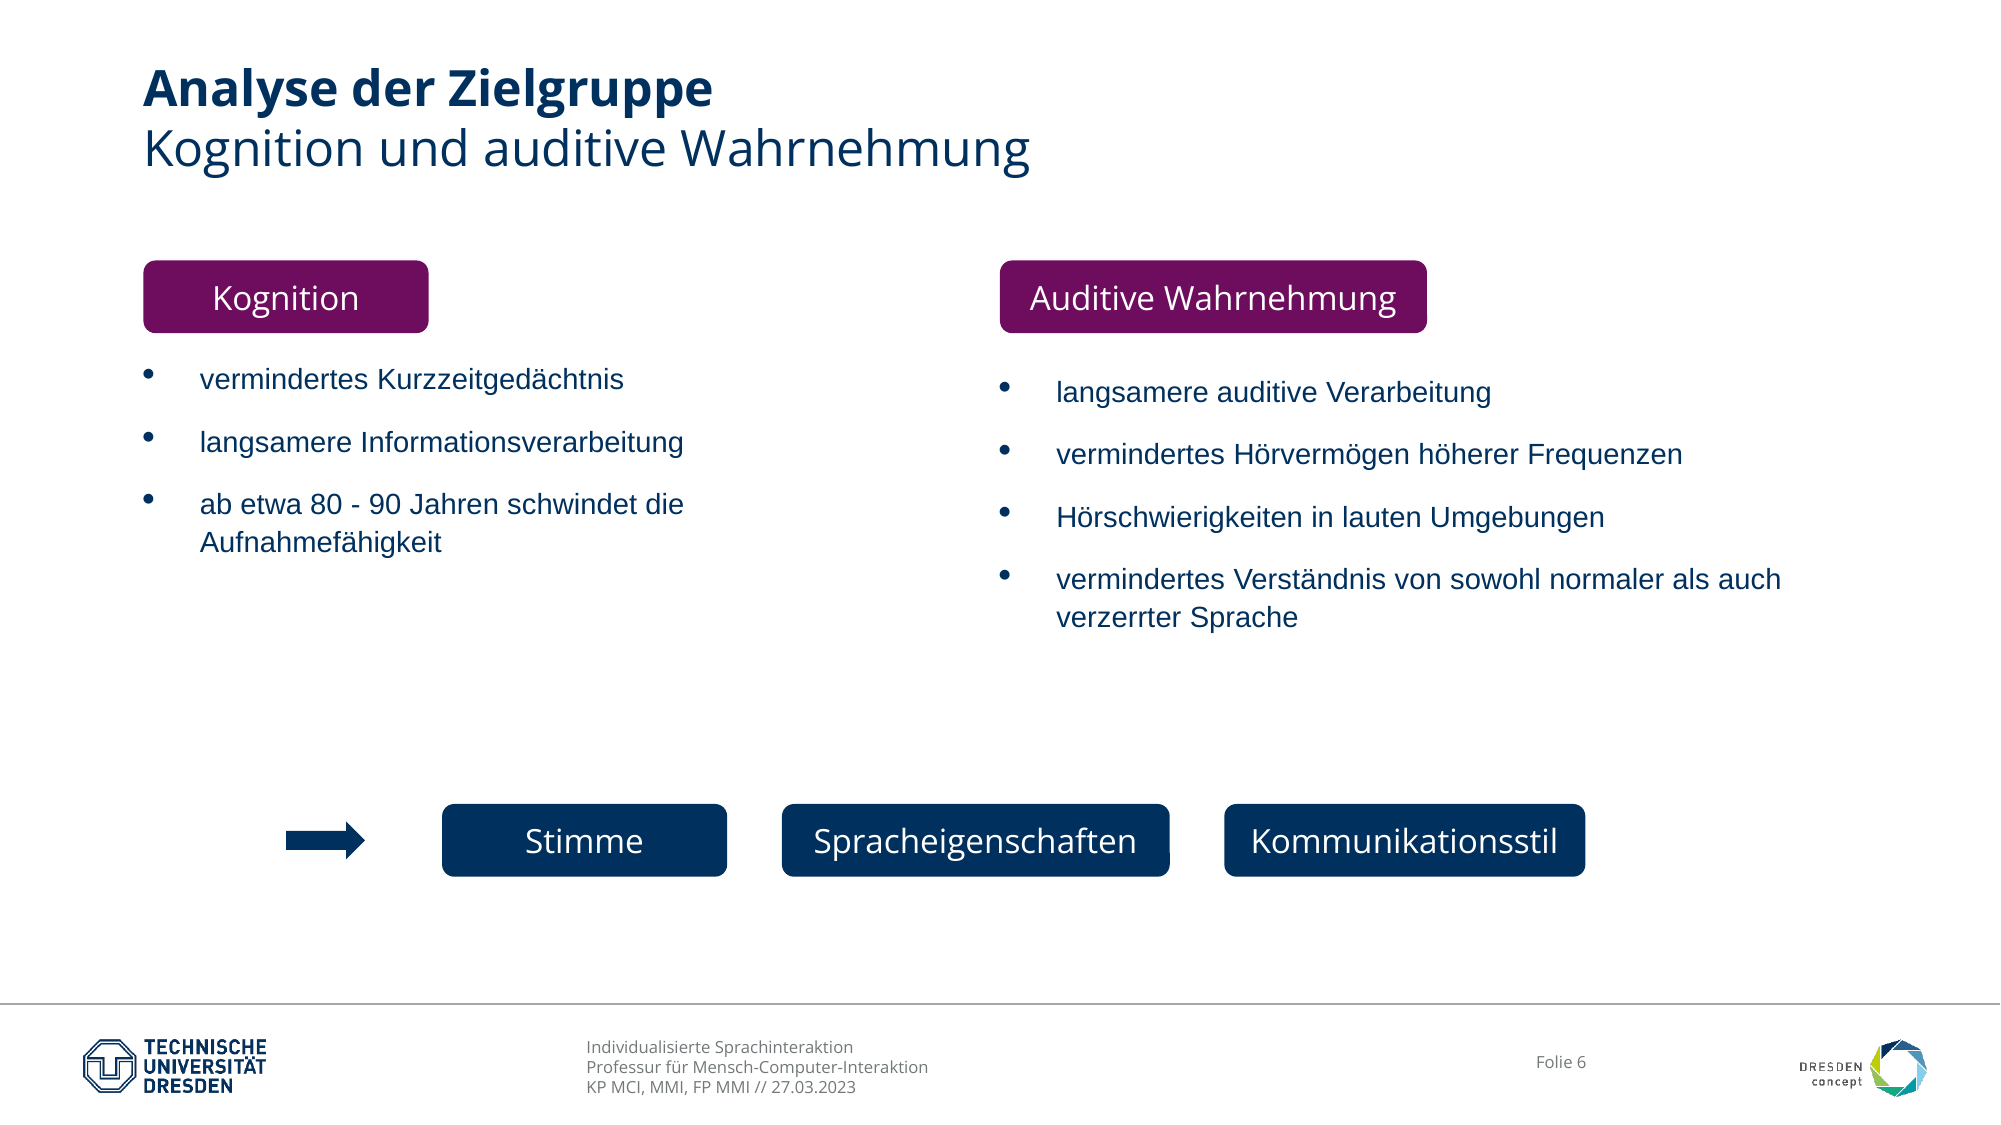

# Analyse der Zielgruppe Kognition und auditive Wahrnehmung
Kognition
Auditive Wahrnehmung
vermindertes Kurzzeitgedächtnis
langsamere Informationsverarbeitung
ab etwa 80 - 90 Jahren schwindet die Aufnahmefähigkeit

langsamere auditive Verarbeitung
vermindertes Hörvermögen höherer Frequenzen
Hörschwierigkeiten in lauten Umgebungen
vermindertes Verständnis von sowohl normaler als auch verzerrter Sprache

Stimme
Spracheigenschaften
Kommunikationsstil